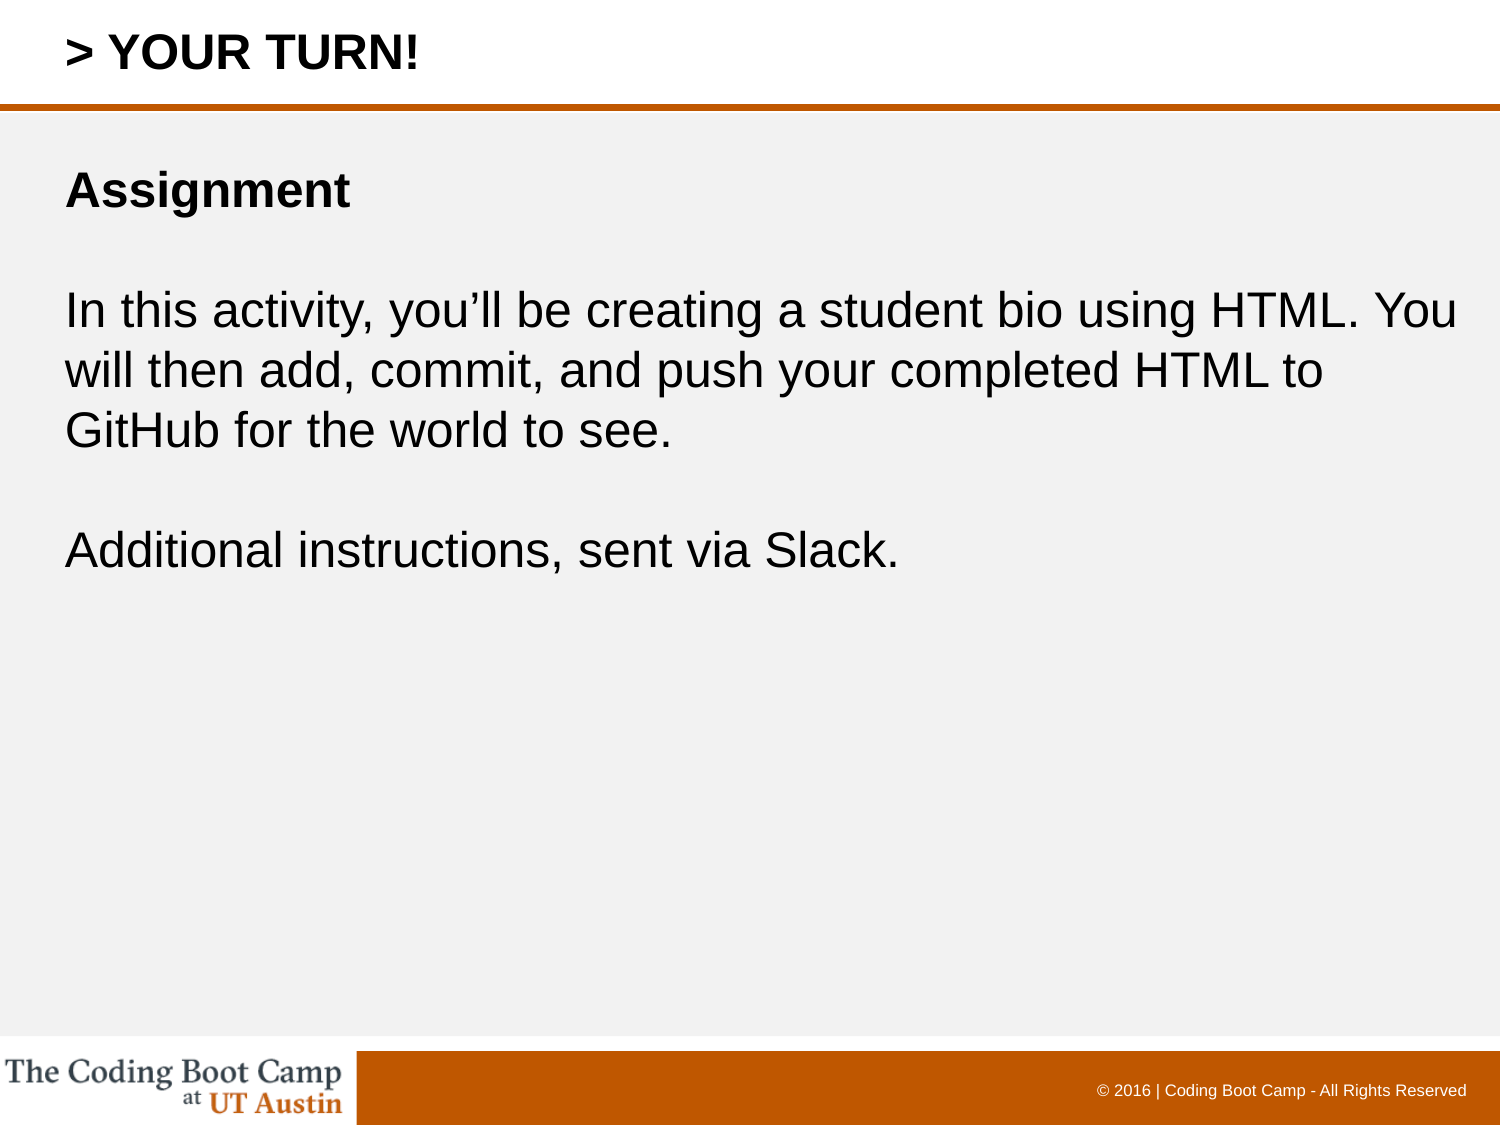

# > YOUR TURN!

Assignment

In this activity, you’ll be creating a student bio using HTML. You will then add, commit, and push your completed HTML to GitHub for the world to see.

Additional instructions, sent via Slack.